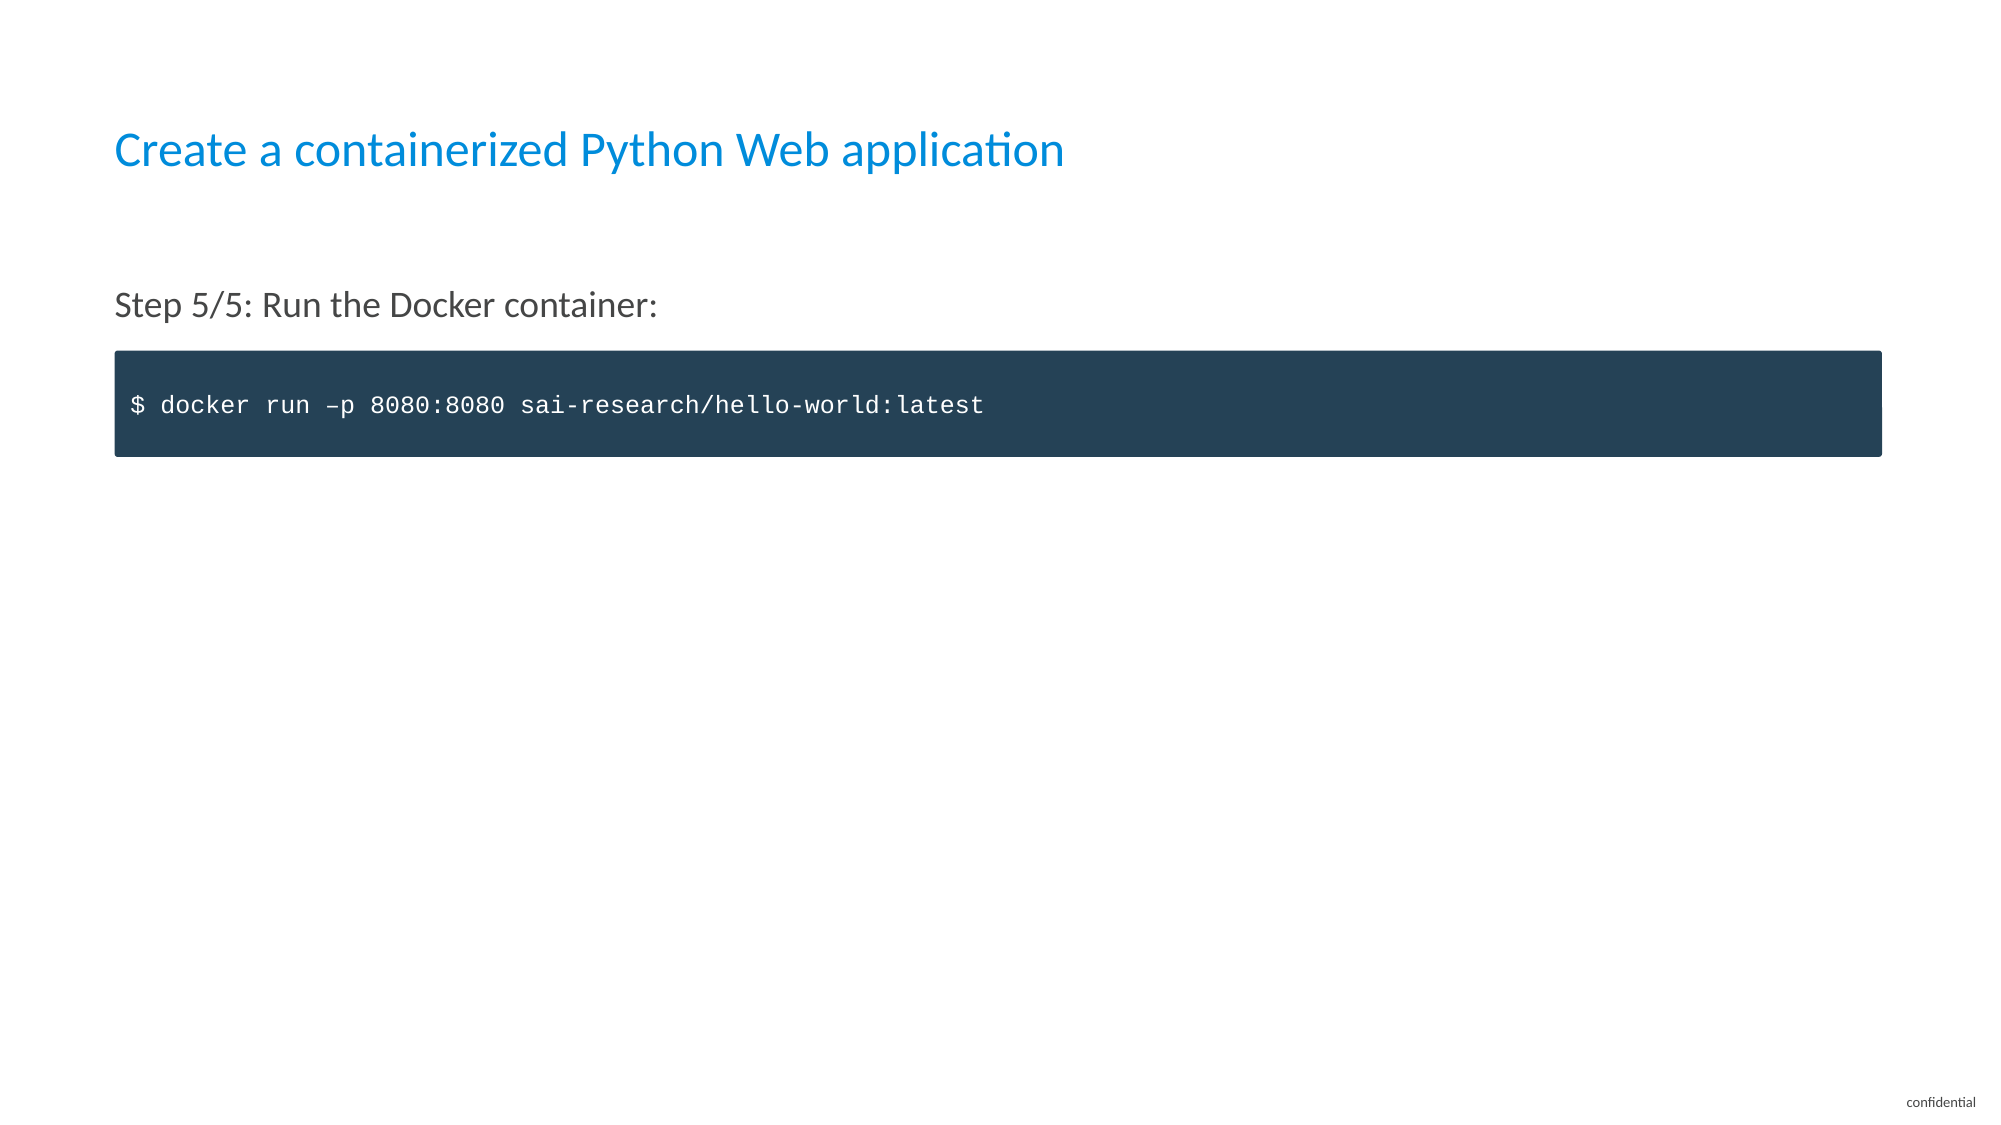

Create a containerized Python Web application
Step 5/5: Run the Docker container:

$ docker run –p 8080:8080 sai-research/hello-world:latest